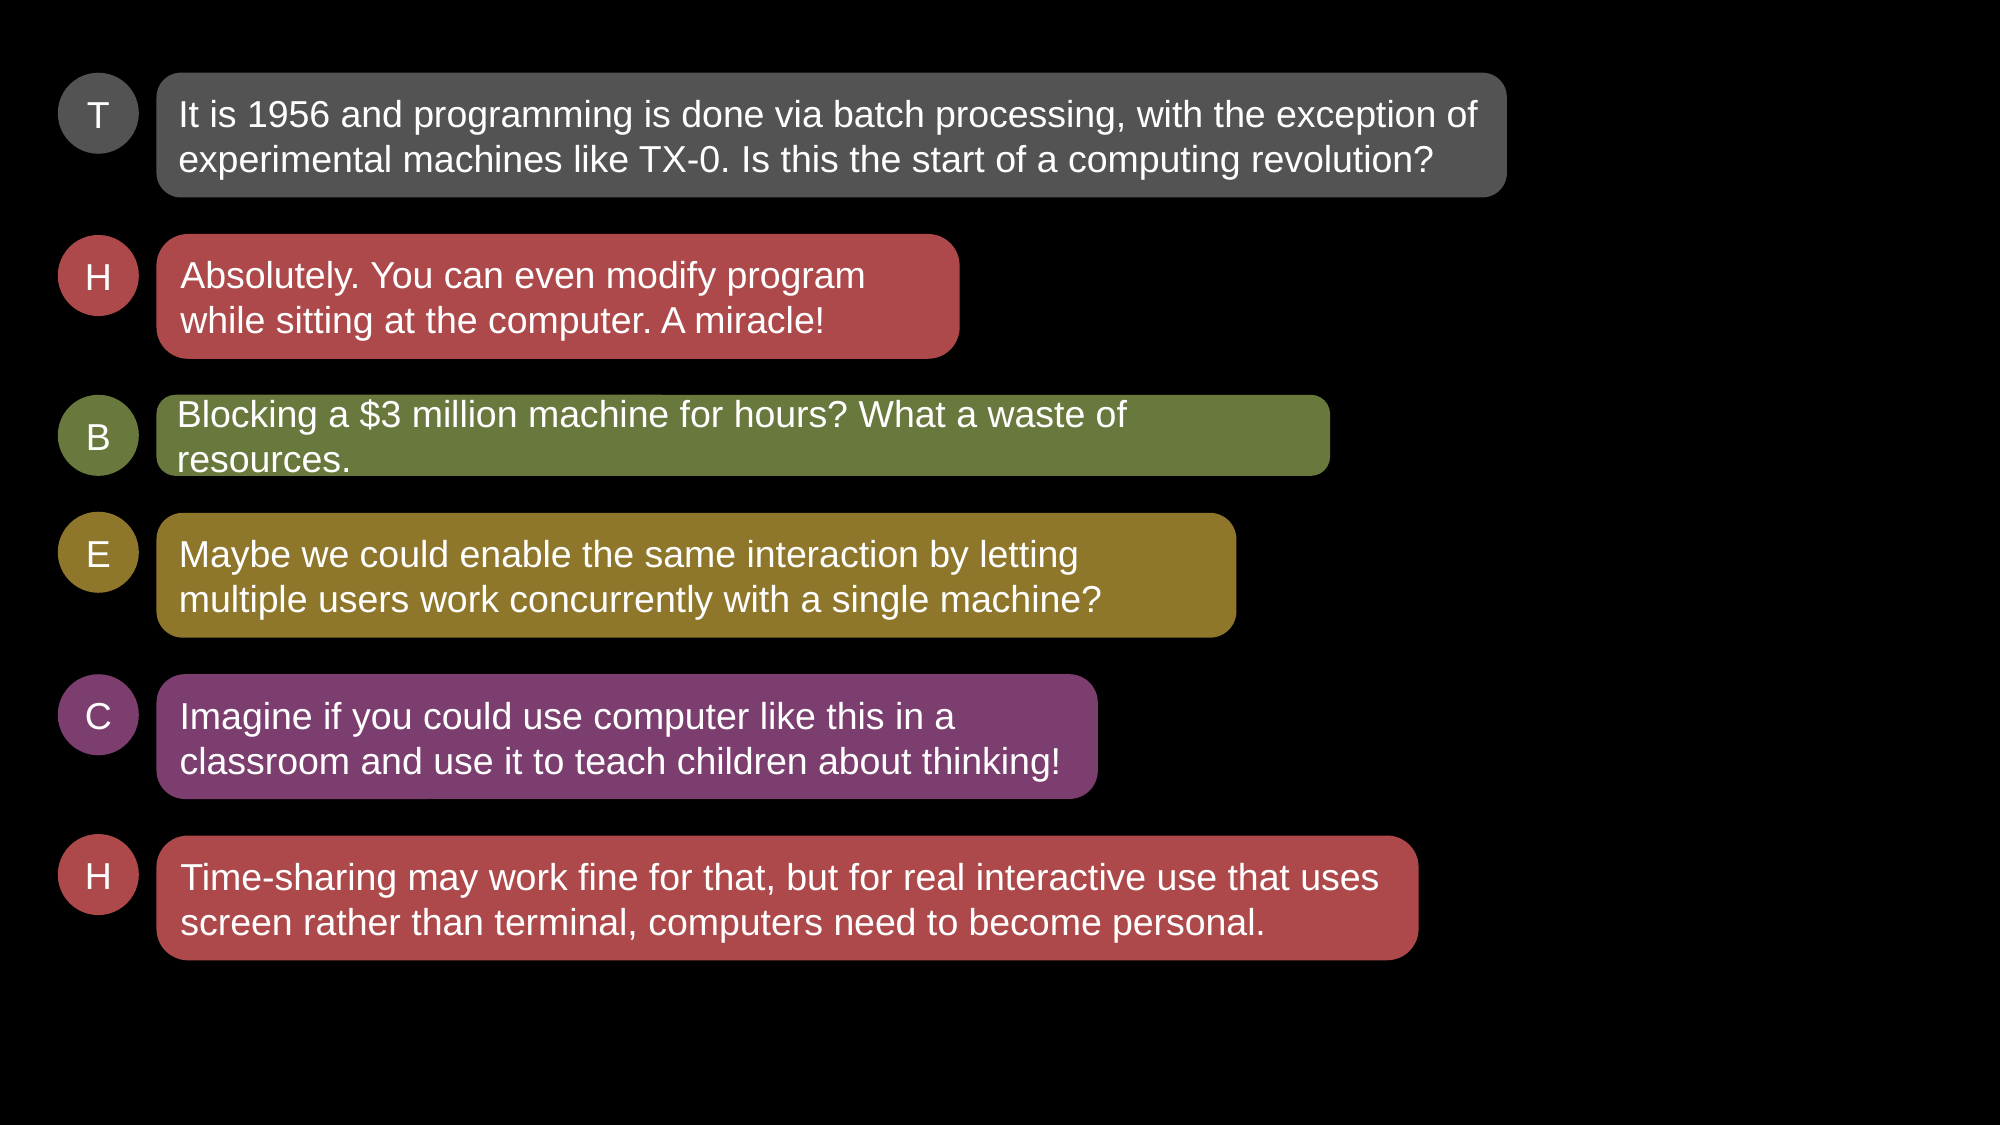

T
It is 1956 and programming is done via batch processing, with the exception of experimental machines like TX-0. Is this the start of a computing revolution?
Absolutely. You can even modify program while sitting at the computer. A miracle!
H
B
Blocking a $3 million machine for hours? What a waste of resources.
E
Maybe we could enable the same interaction by letting multiple users work concurrently with a single machine?
C
Imagine if you could use computer like this in a classroom and use it to teach children about thinking!
H
Time-sharing may work fine for that, but for real interactive use that uses screen rather than terminal, computers need to become personal.